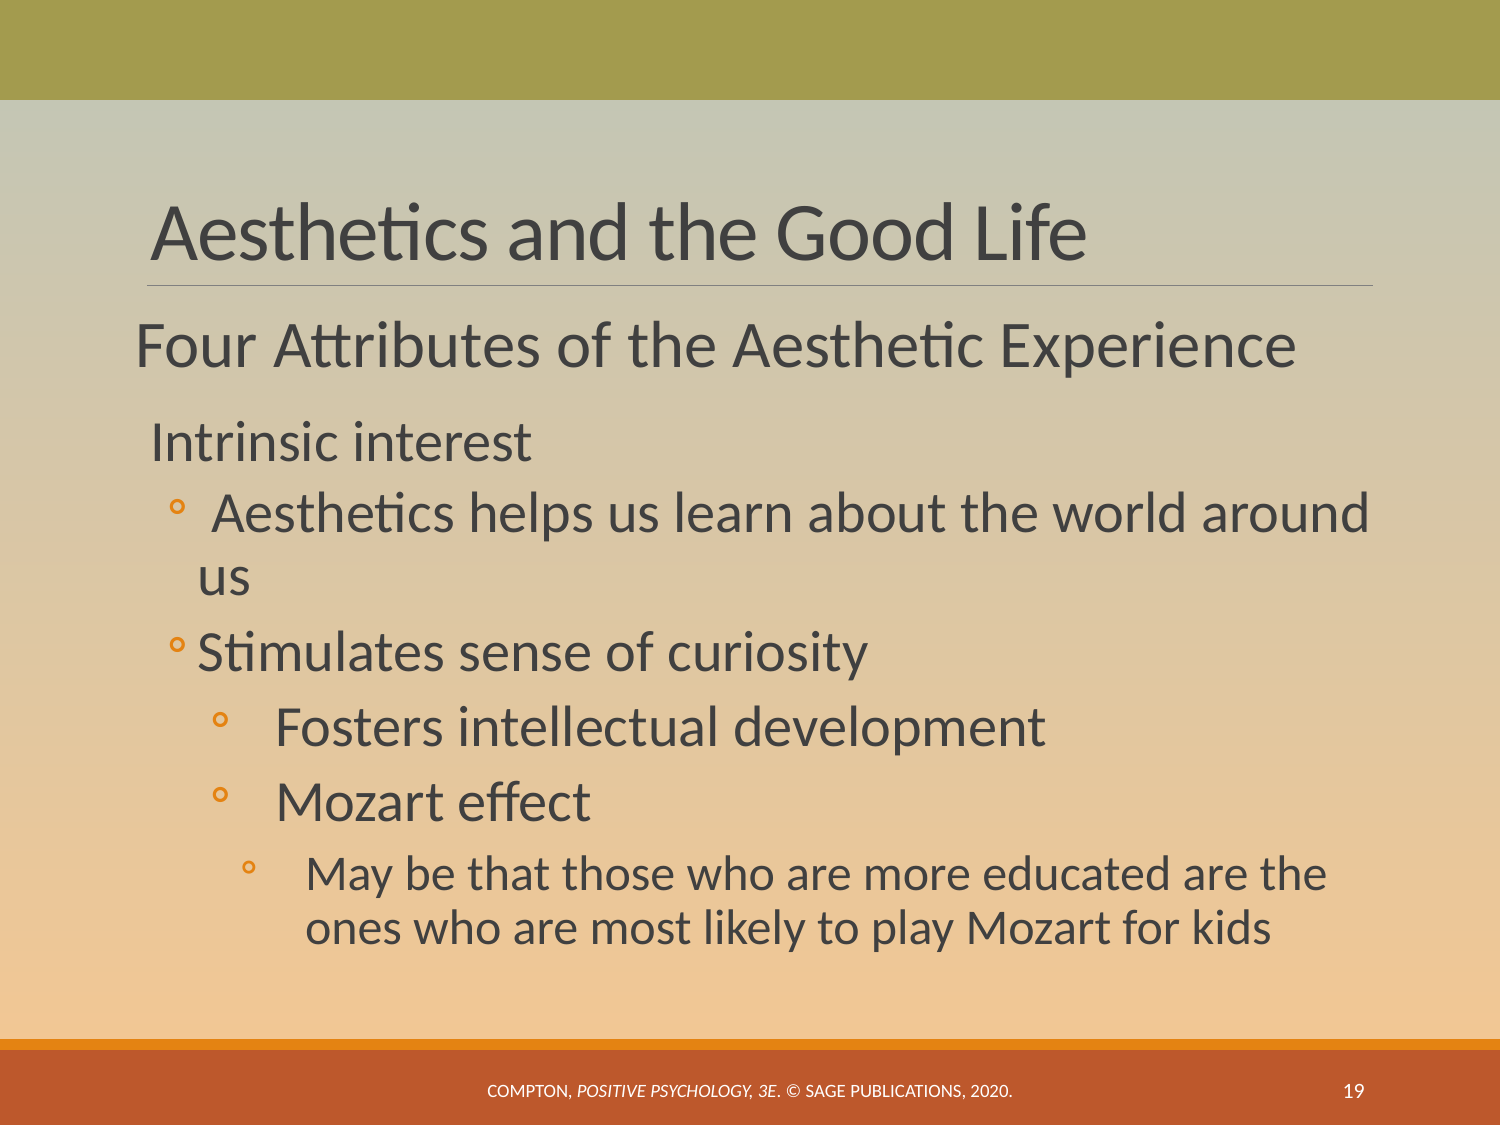

# Aesthetics and the Good Life
Four Attributes of the Aesthetic Experience
Intrinsic interest
 Aesthetics helps us learn about the world around us
Stimulates sense of curiosity
Fosters intellectual development
Mozart effect
May be that those who are more educated are the ones who are most likely to play Mozart for kids
Compton, Positive Psychology, 3e. © SAGE Publications, 2020.
19